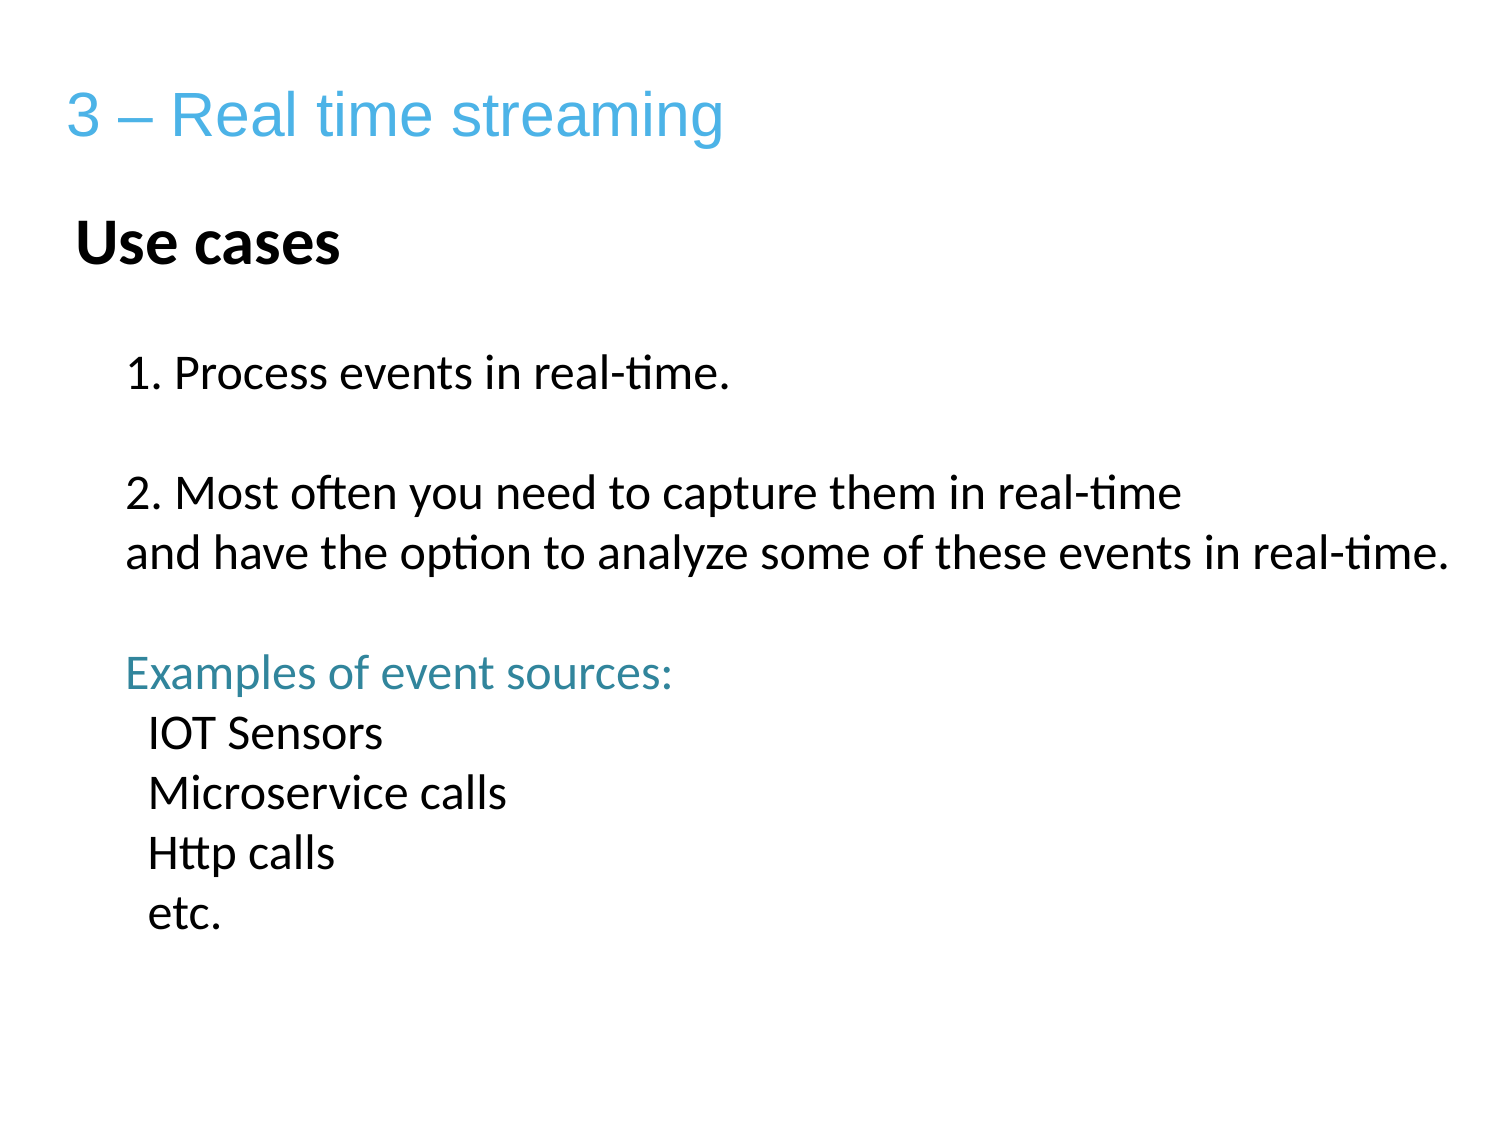

3 – Real time streaming
Use cases

1. Process events in real-time.

2. Most often you need to capture them in real-time
and have the option to analyze some of these events in real-time.

Examples of event sources:
  IOT Sensors
  Microservice calls
  Http calls
  etc.